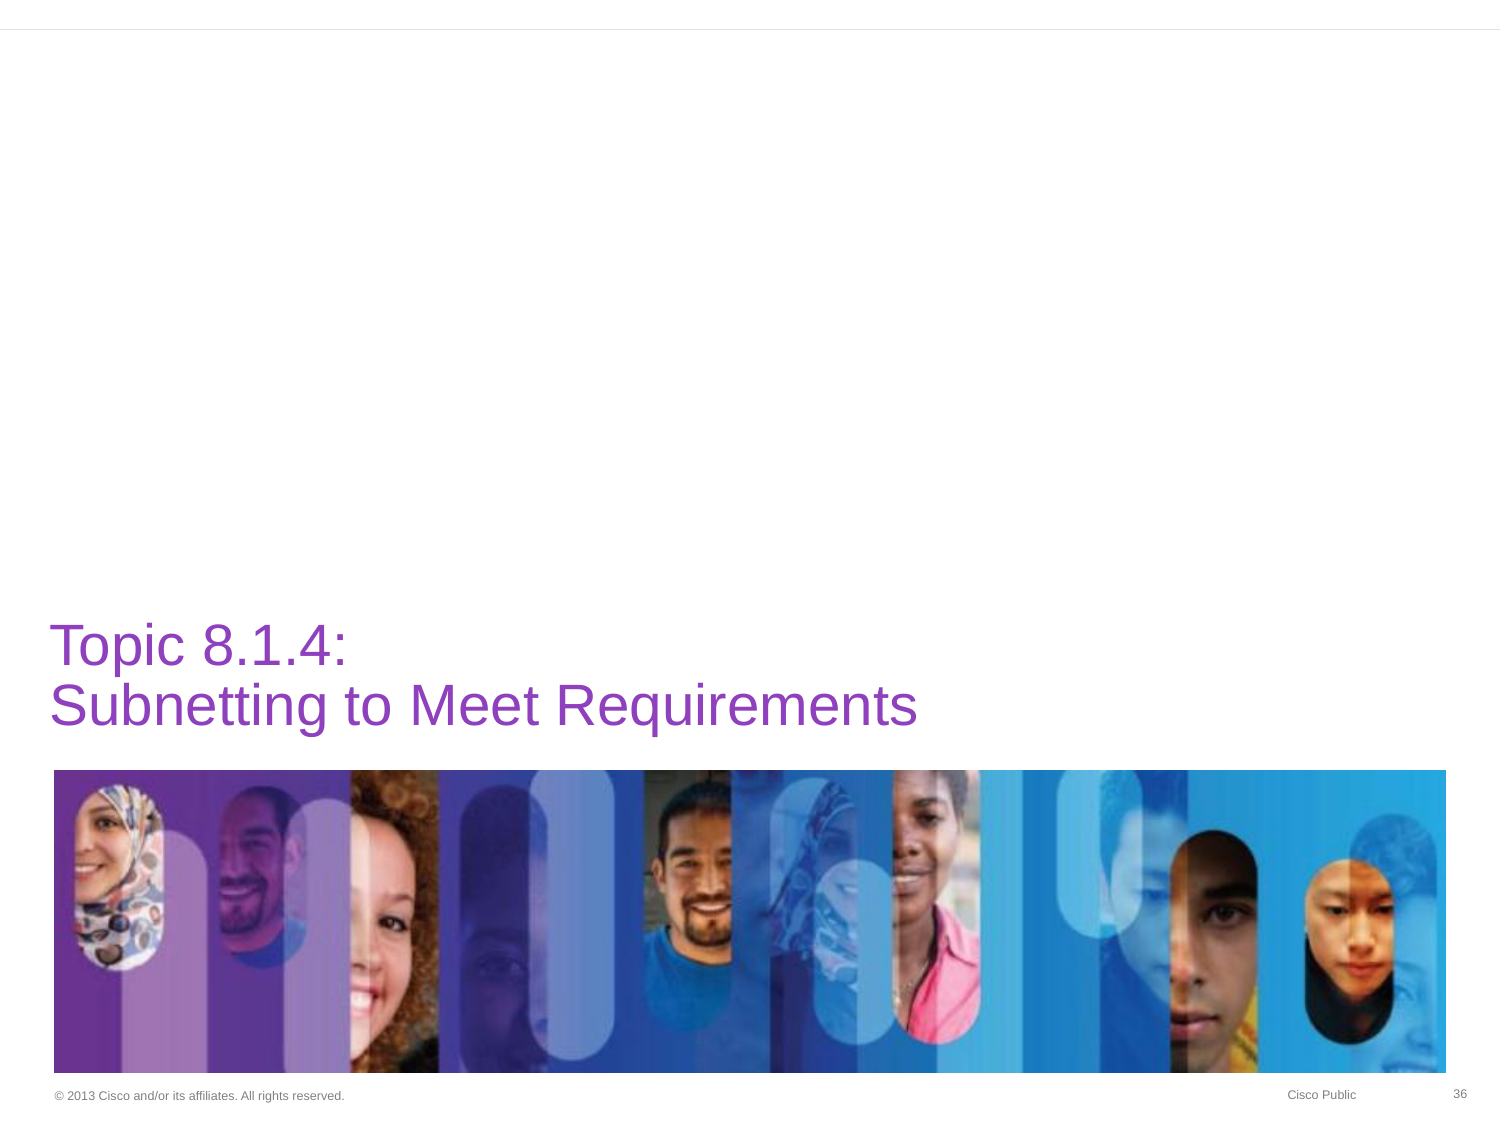

# Topic 8.1.4: Subnetting to Meet Requirements